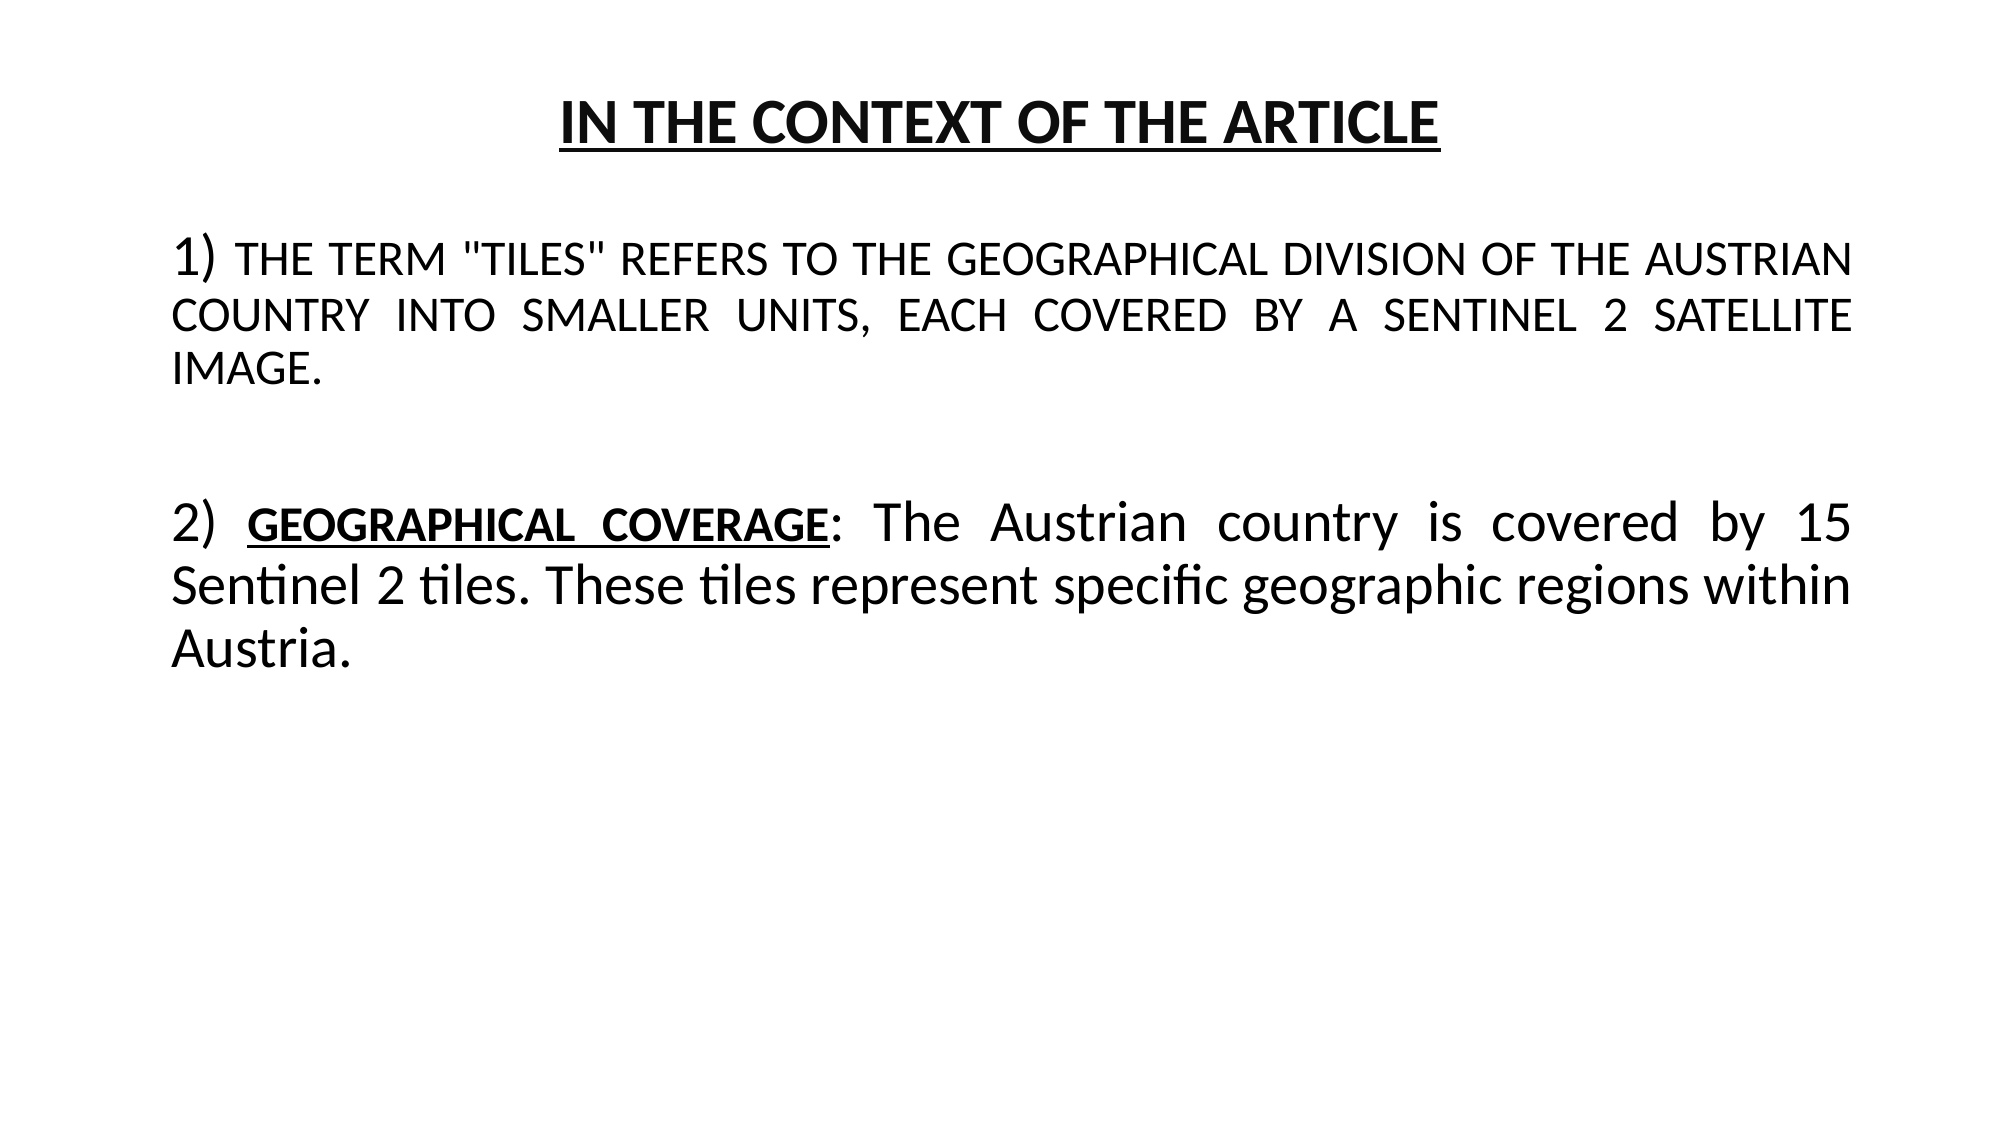

IN THE CONTEXT OF THE ARTICLE
1) THE TERM "TILES" REFERS TO THE GEOGRAPHICAL DIVISION OF THE AUSTRIAN COUNTRY INTO SMALLER UNITS, EACH COVERED BY A SENTINEL 2 SATELLITE IMAGE.

2) GEOGRAPHICAL COVERAGE: The Austrian country is covered by 15 Sentinel 2 tiles. These tiles represent specific geographic regions within Austria.